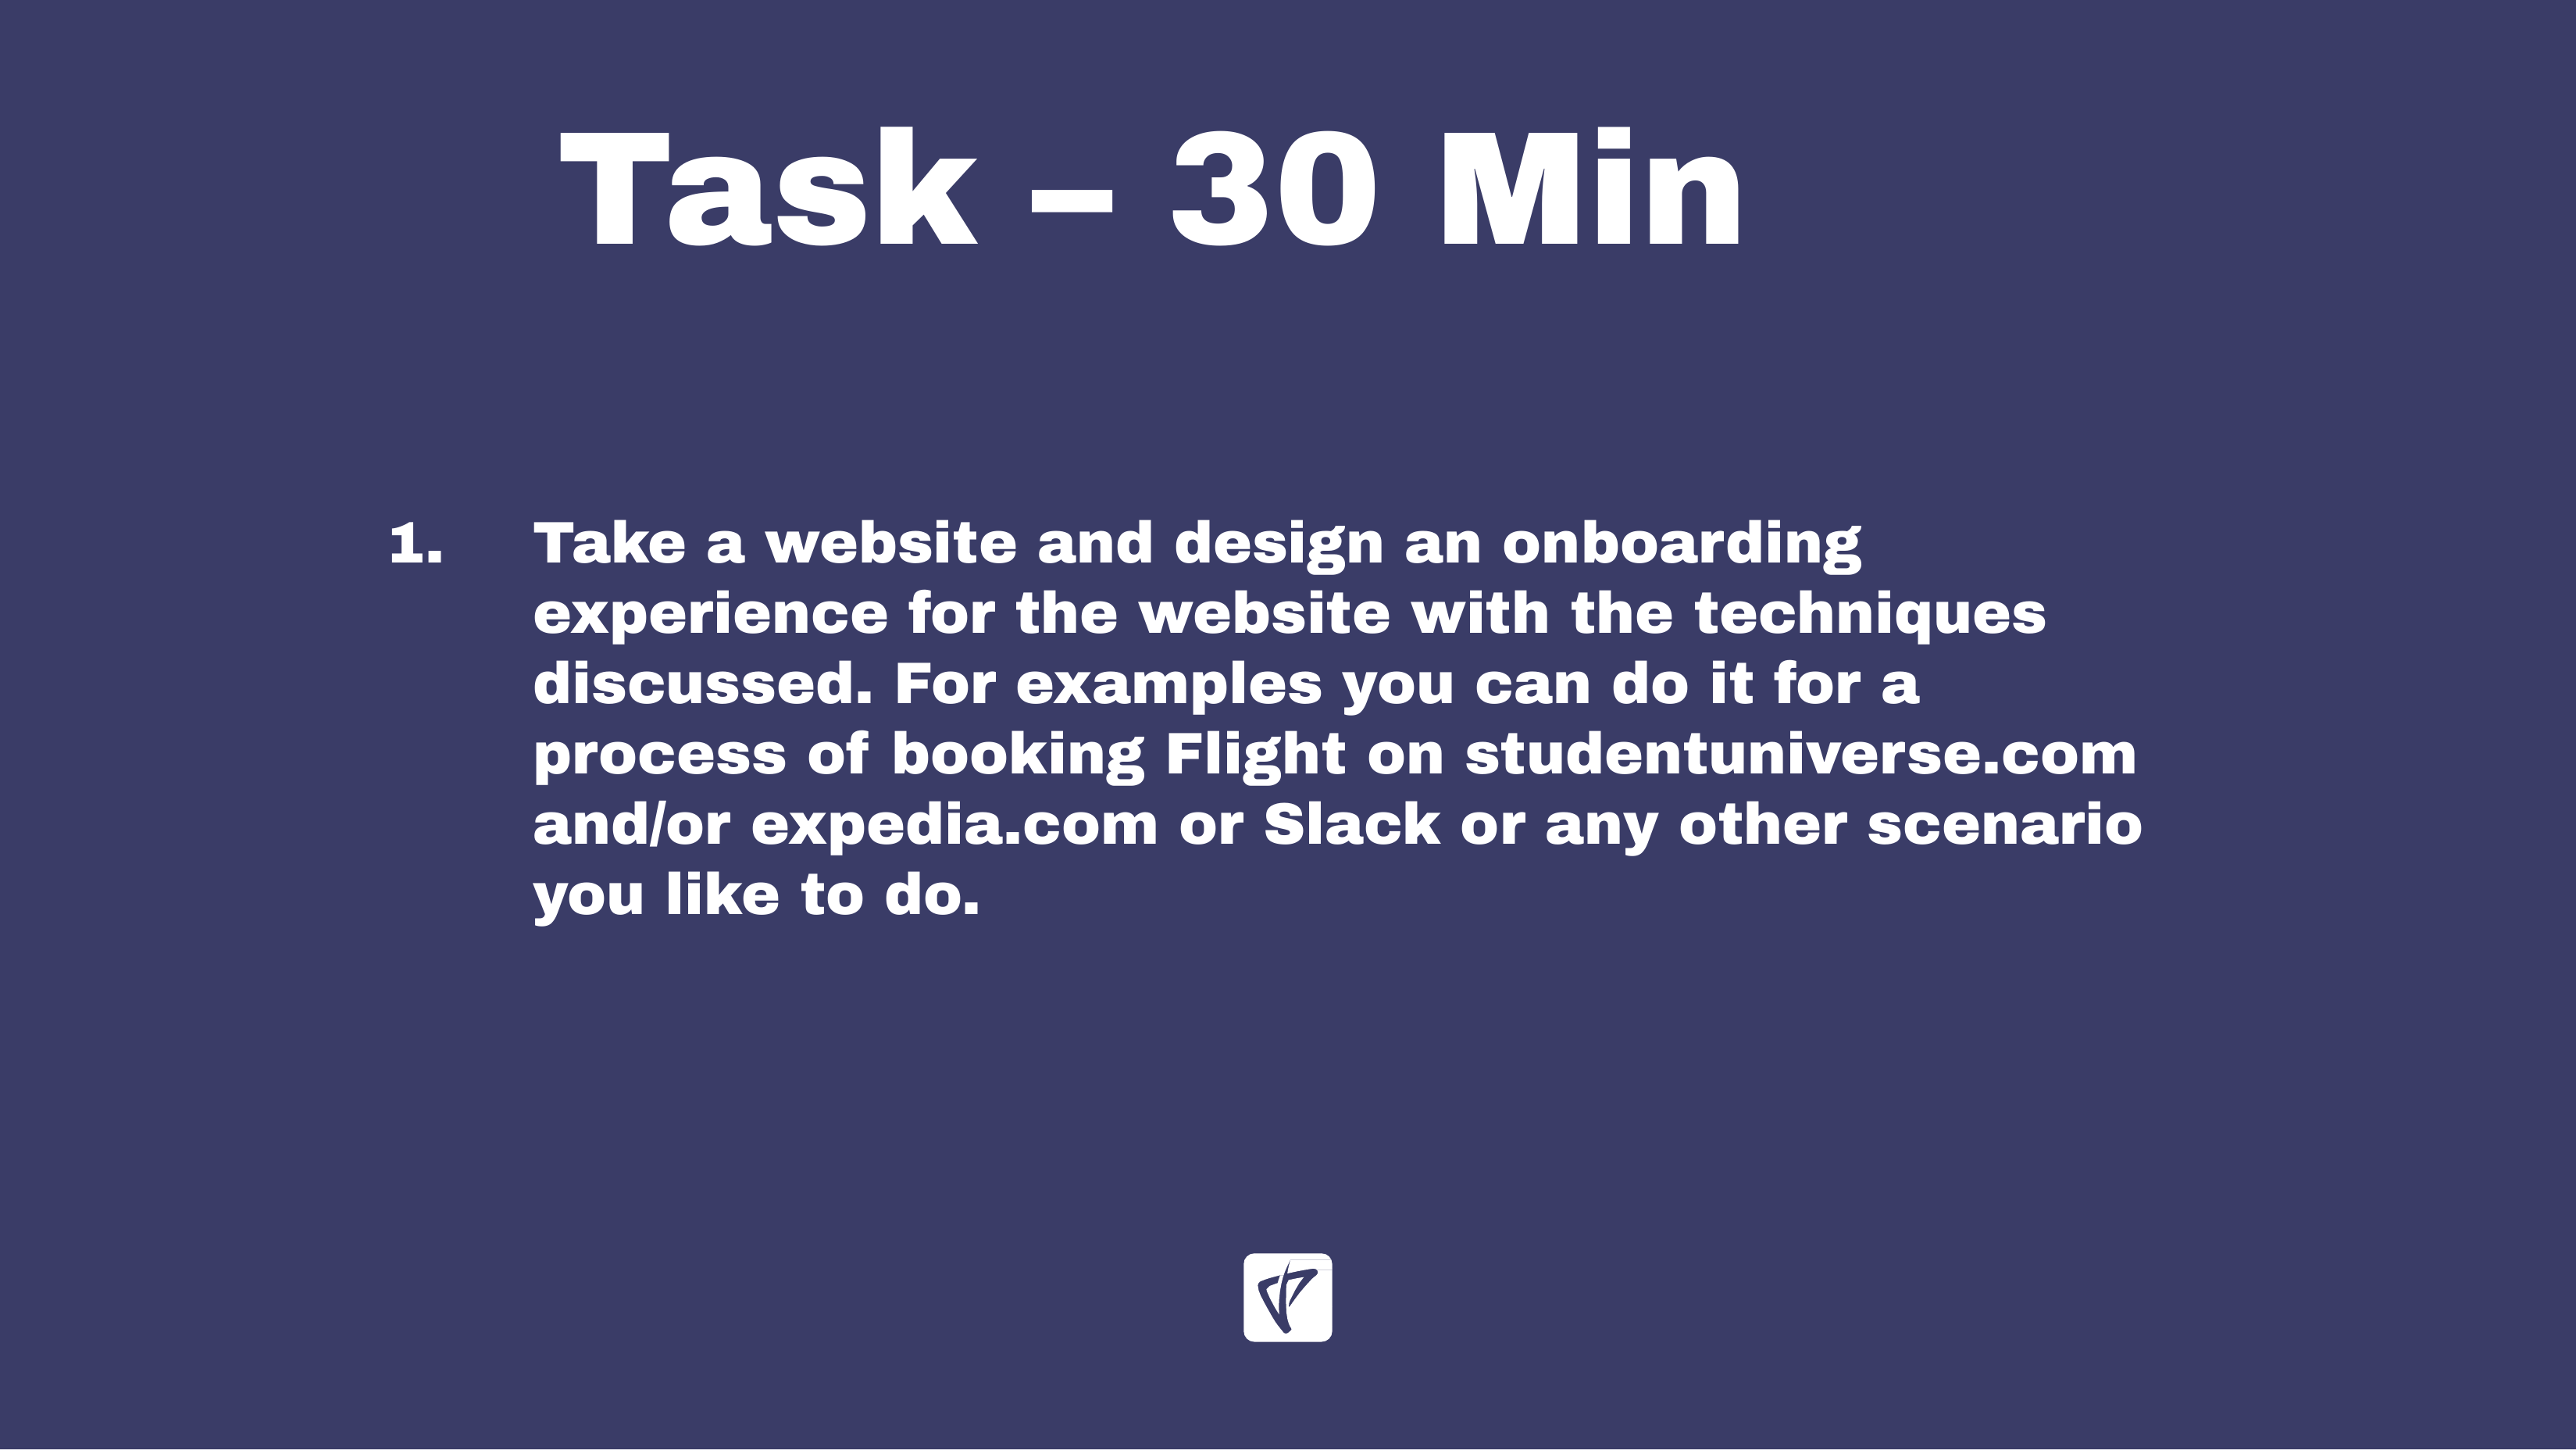

# Task – 30 Min

Take a website and design an onboarding experience for the website with the techniques discussed. For examples you can do it for a process of booking Flight on studentuniverse.com and/or expedia.com or Slack or any other scenario you like to do.